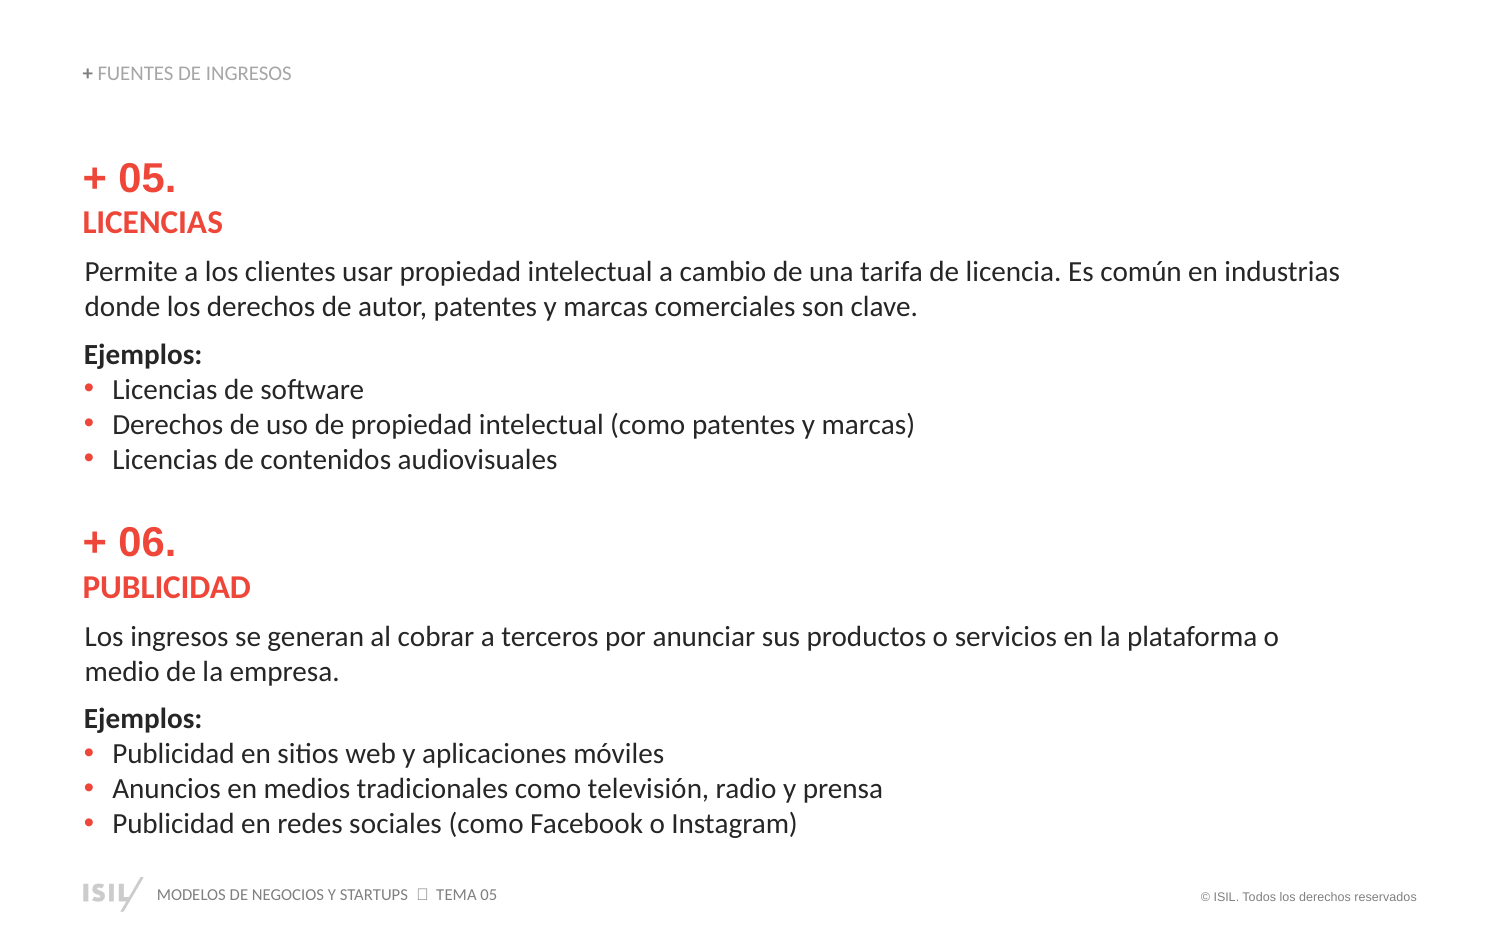

+ FUENTES DE INGRESOS
+ 05.
LICENCIAS
Permite a los clientes usar propiedad intelectual a cambio de una tarifa de licencia. Es común en industrias donde los derechos de autor, patentes y marcas comerciales son clave.
Ejemplos:
Licencias de software
Derechos de uso de propiedad intelectual (como patentes y marcas)
Licencias de contenidos audiovisuales

+ 06.
PUBLICIDAD
Los ingresos se generan al cobrar a terceros por anunciar sus productos o servicios en la plataforma o medio de la empresa.
Ejemplos:
Publicidad en sitios web y aplicaciones móviles
Anuncios en medios tradicionales como televisión, radio y prensa
Publicidad en redes sociales (como Facebook o Instagram)